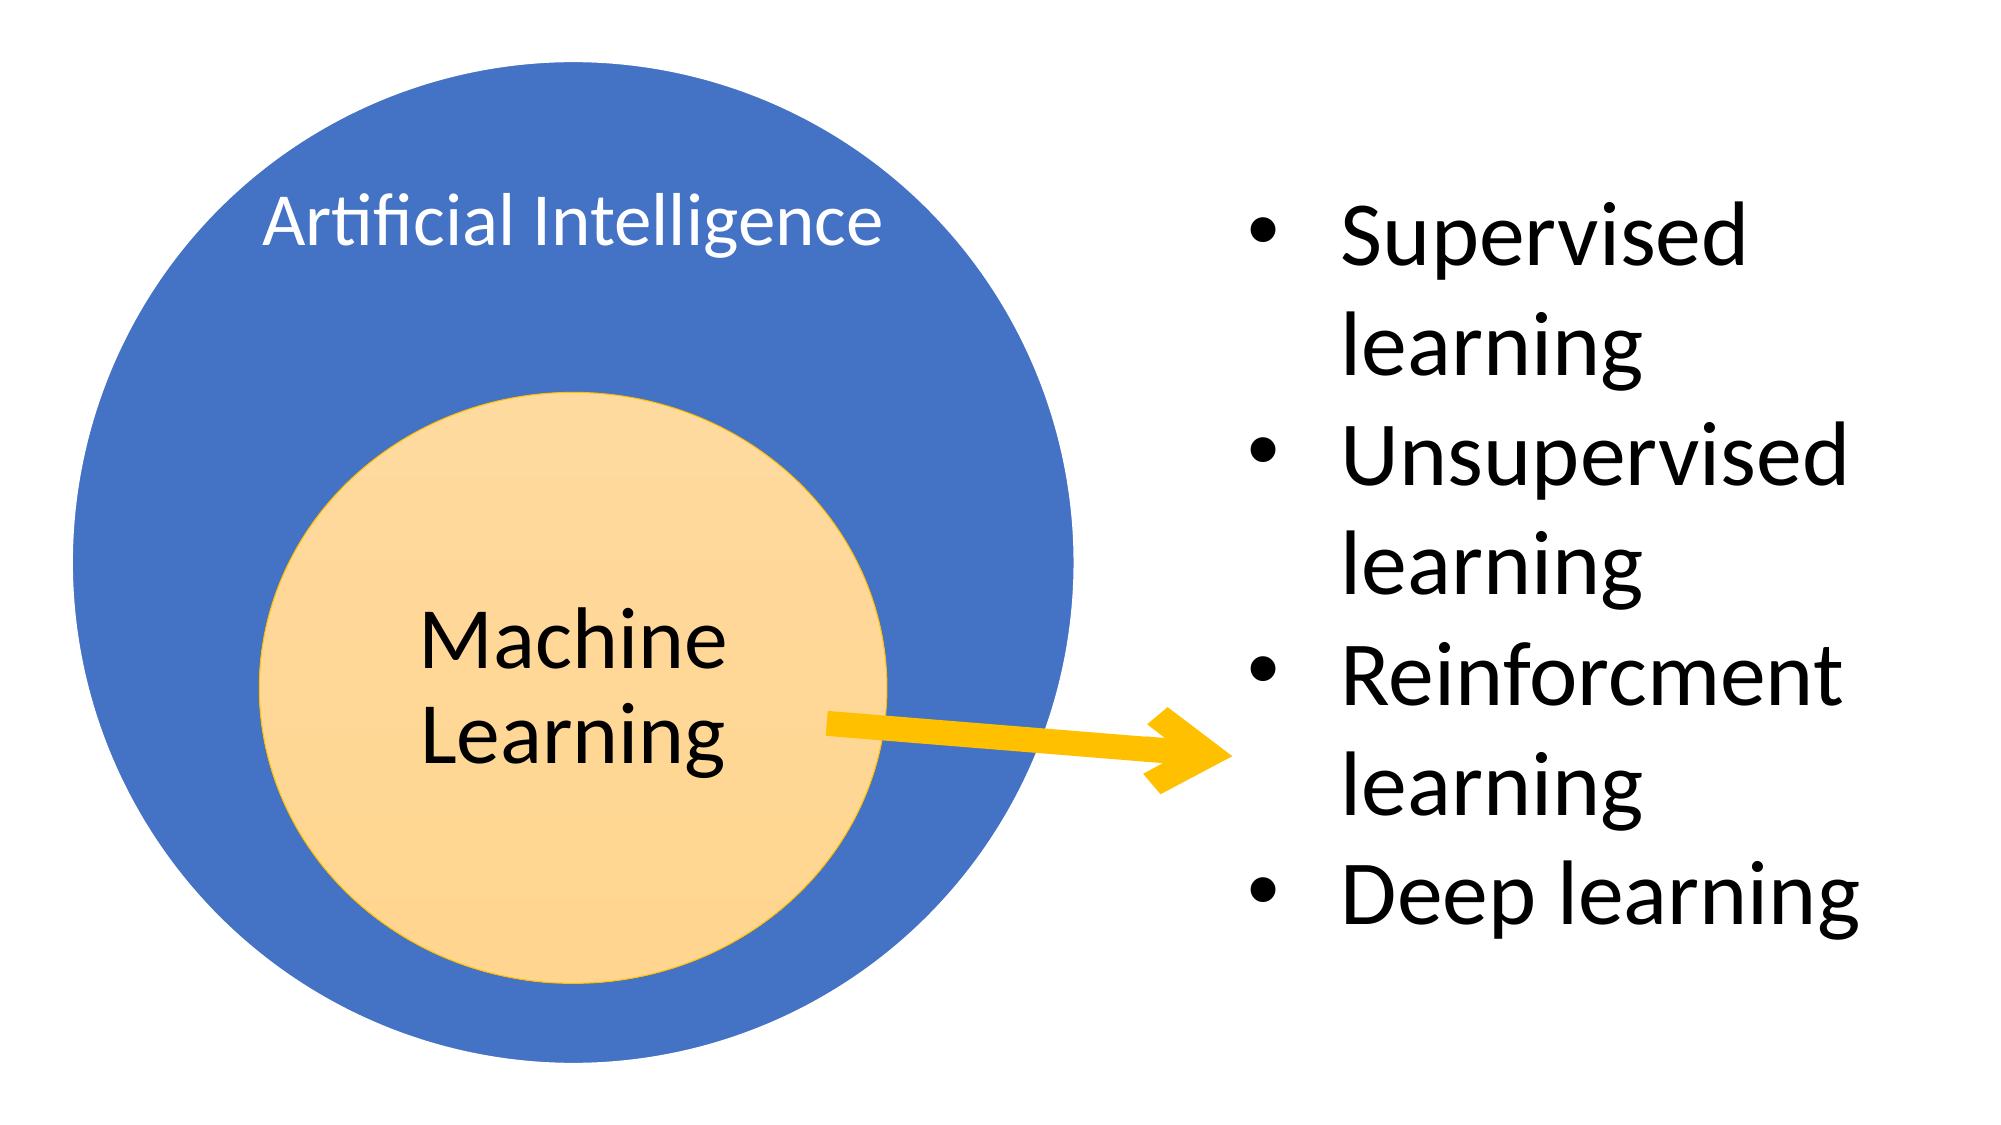

Artificial Intelligence
Machine Learning
Supervised learning
Unsupervised learning
Reinforcment learning
Deep learning